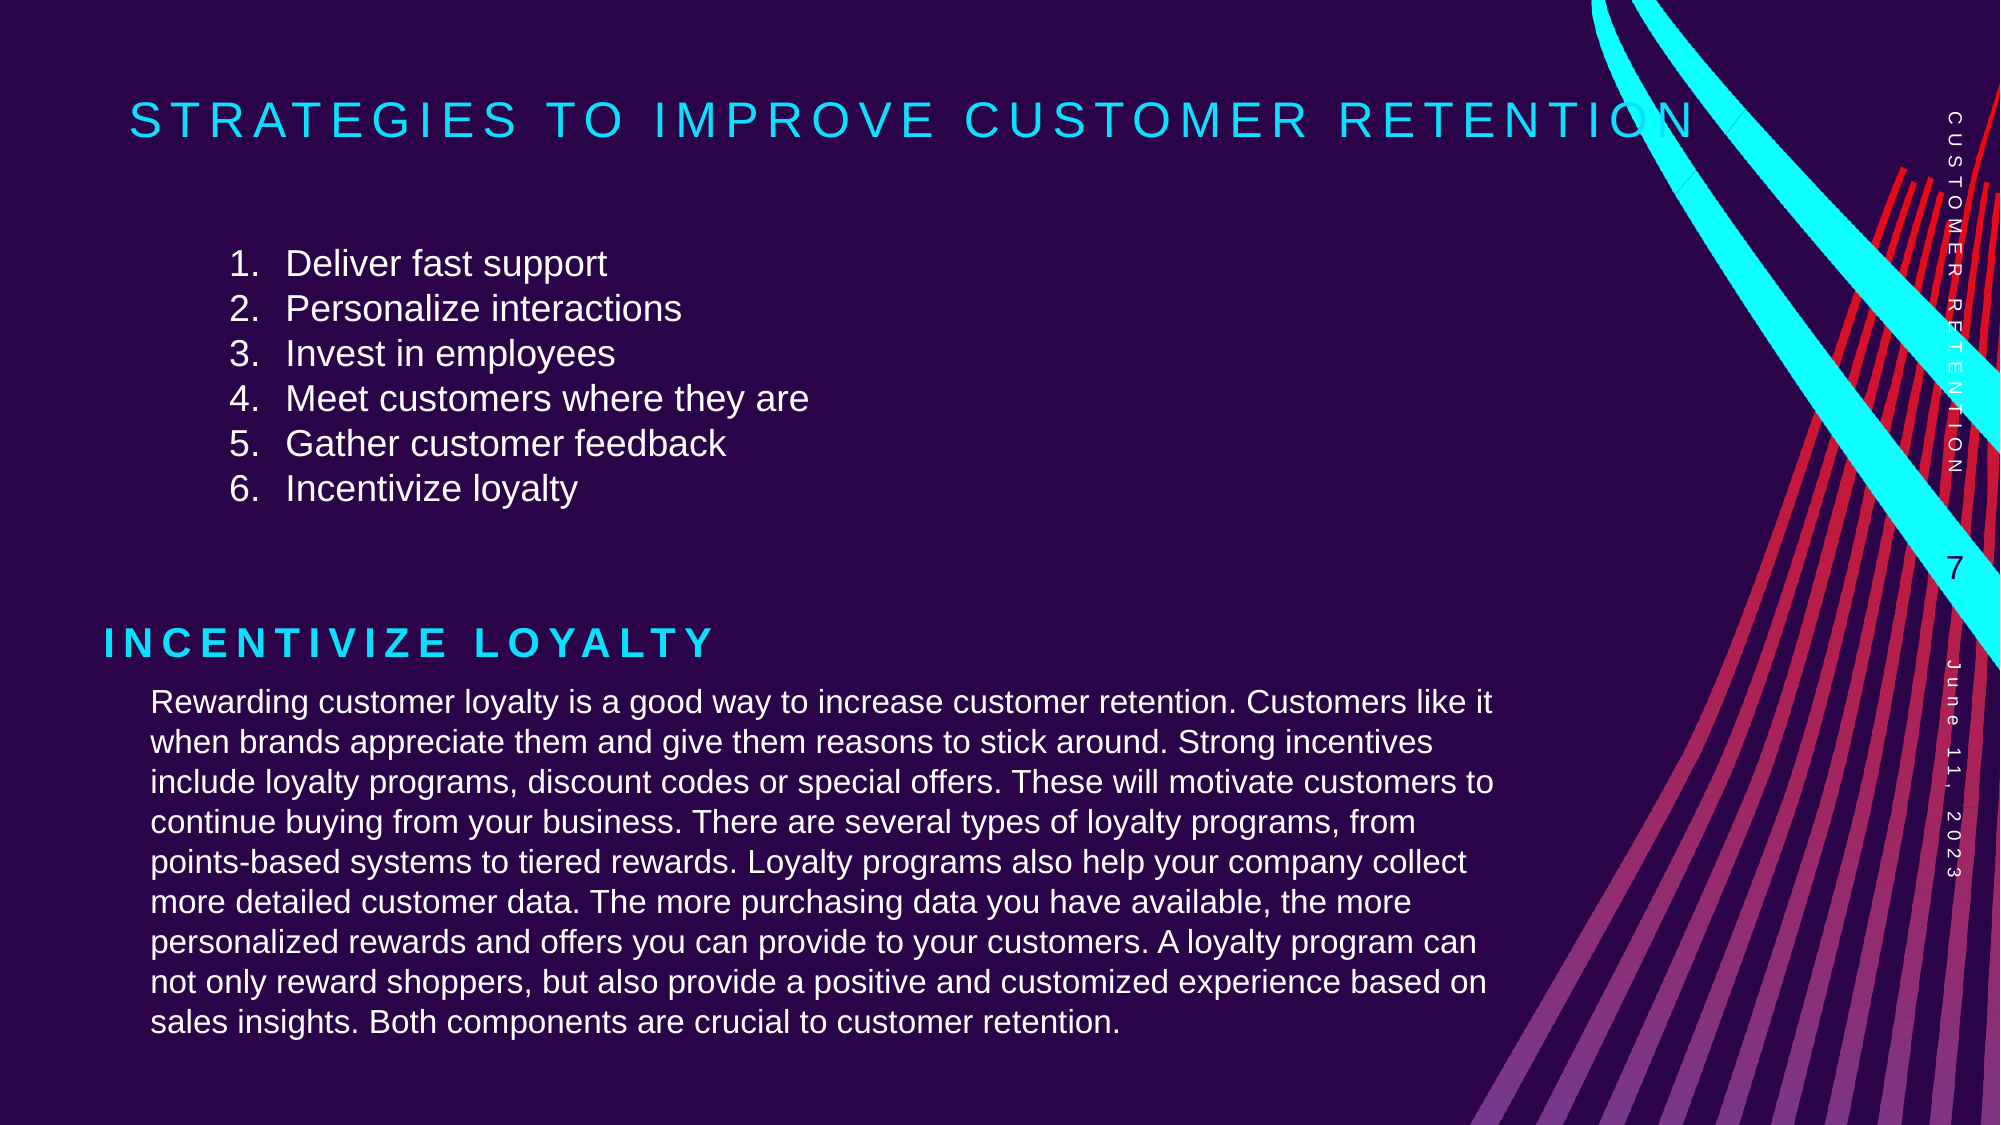

# strategies to improve customer retention
Customer retention
Deliver fast support
Personalize interactions
Invest in employees
Meet customers where they are
Gather customer feedback
Incentivize loyalty
7
Incentivize loyalty
Rewarding customer loyalty is a good way to increase customer retention. Customers like it when brands appreciate them and give them reasons to stick around. Strong incentives include loyalty programs, discount codes or special offers. These will motivate customers to continue buying from your business. There are several types of loyalty programs, from points-based systems to tiered rewards. Loyalty programs also help your company collect more detailed customer data. The more purchasing data you have available, the more personalized rewards and offers you can provide to your customers. A loyalty program can not only reward shoppers, but also provide a positive and customized experience based on sales insights. Both components are crucial to customer retention.
June 11, 2023